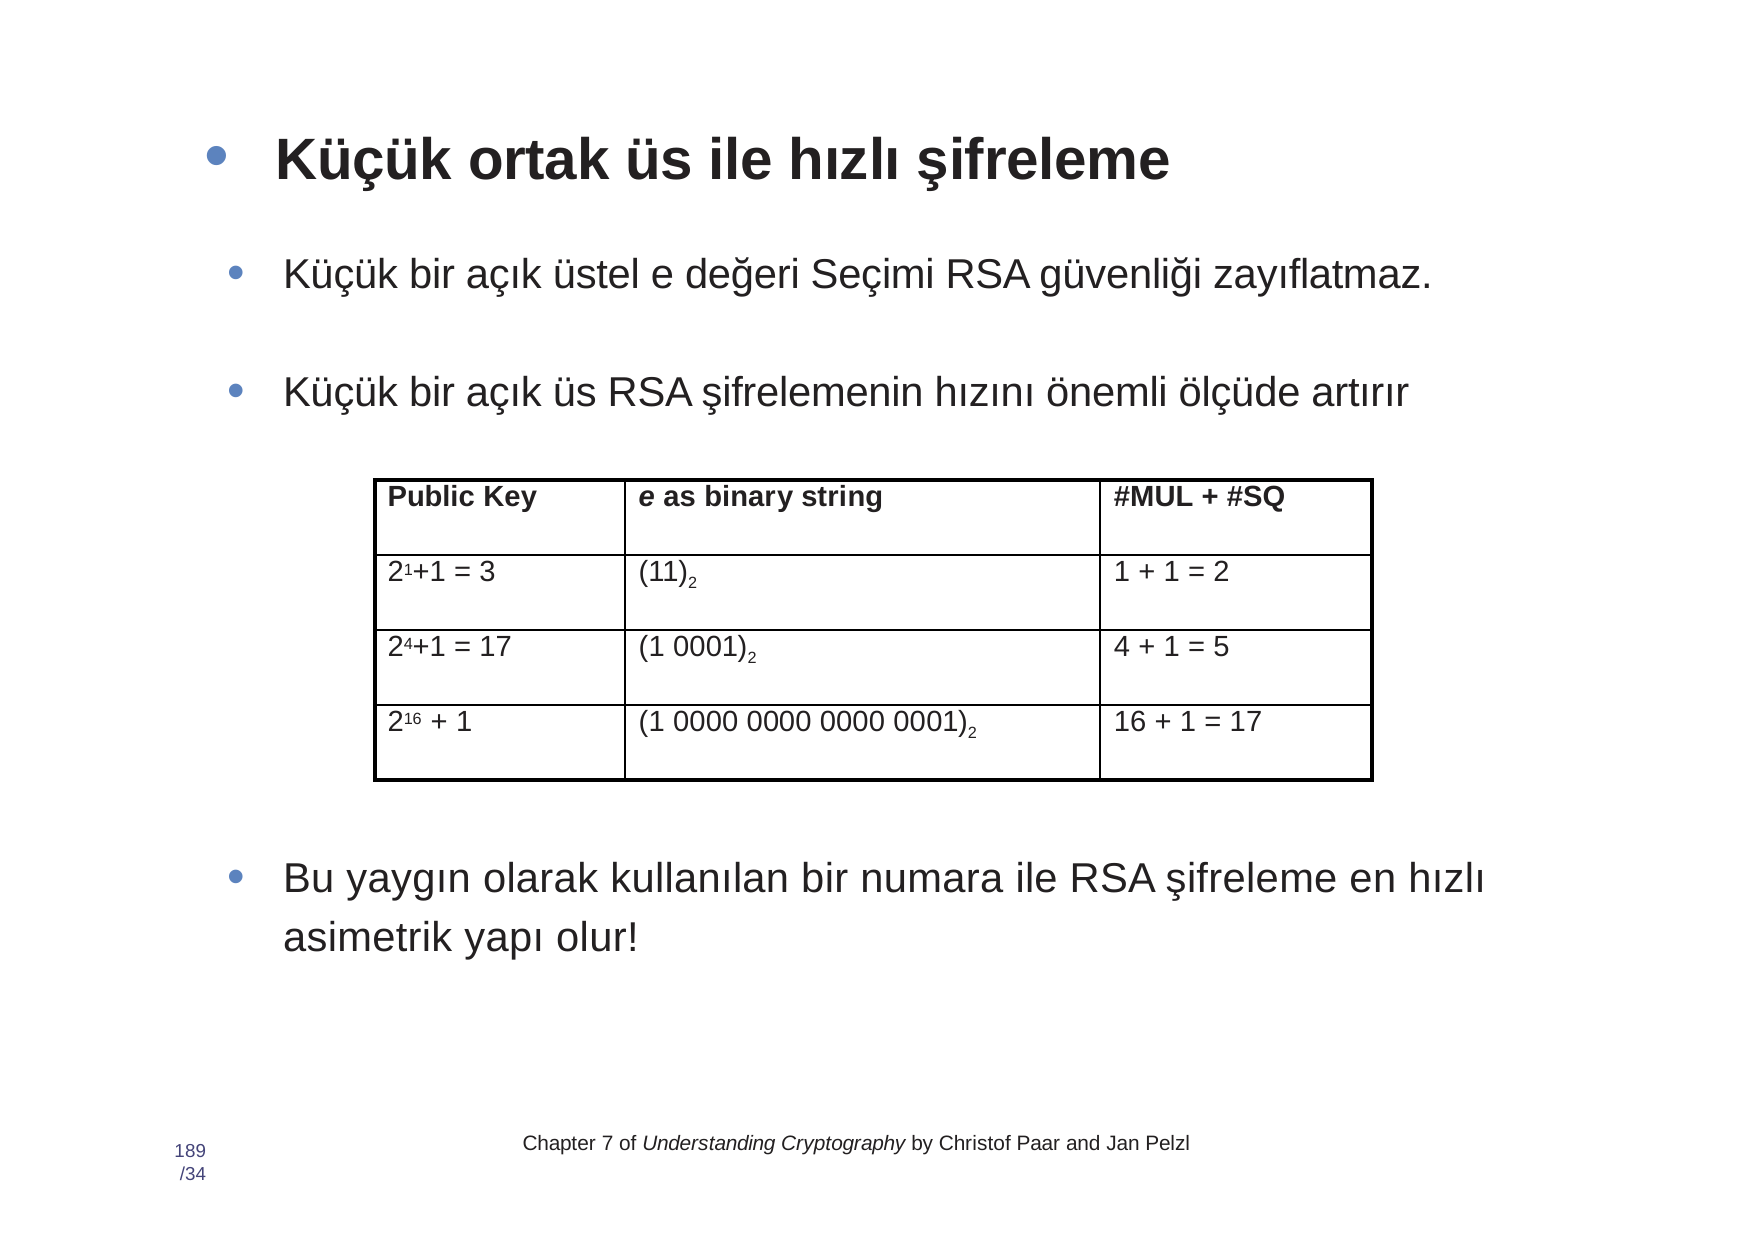

# •Küçük ortak üs ile hızlı şifreleme

Küçük bir açık üstel e değeri Seçimi RSA güvenliği zayıflatmaz.

Küçük bir açık üs RSA şifrelemenin hızını önemli ölçüde artırır
| Public Key | e as binary string | #MUL + #SQ |
| --- | --- | --- |
| 21+1 = 3 | (11)2 | 1 + 1 = 2 |
| 24+1 = 17 | (1 0001)2 | 4 + 1 = 5 |
| 216 + 1 | (1 0000 0000 0000 0001)2 | 16 + 1 = 17 |
Bu yaygın olarak kullanılan bir numara ile RSA şifreleme en hızlı asimetrik yapı olur!
Chapter 7 of Understanding Cryptography by Christof Paar and Jan Pelzl
189 /34